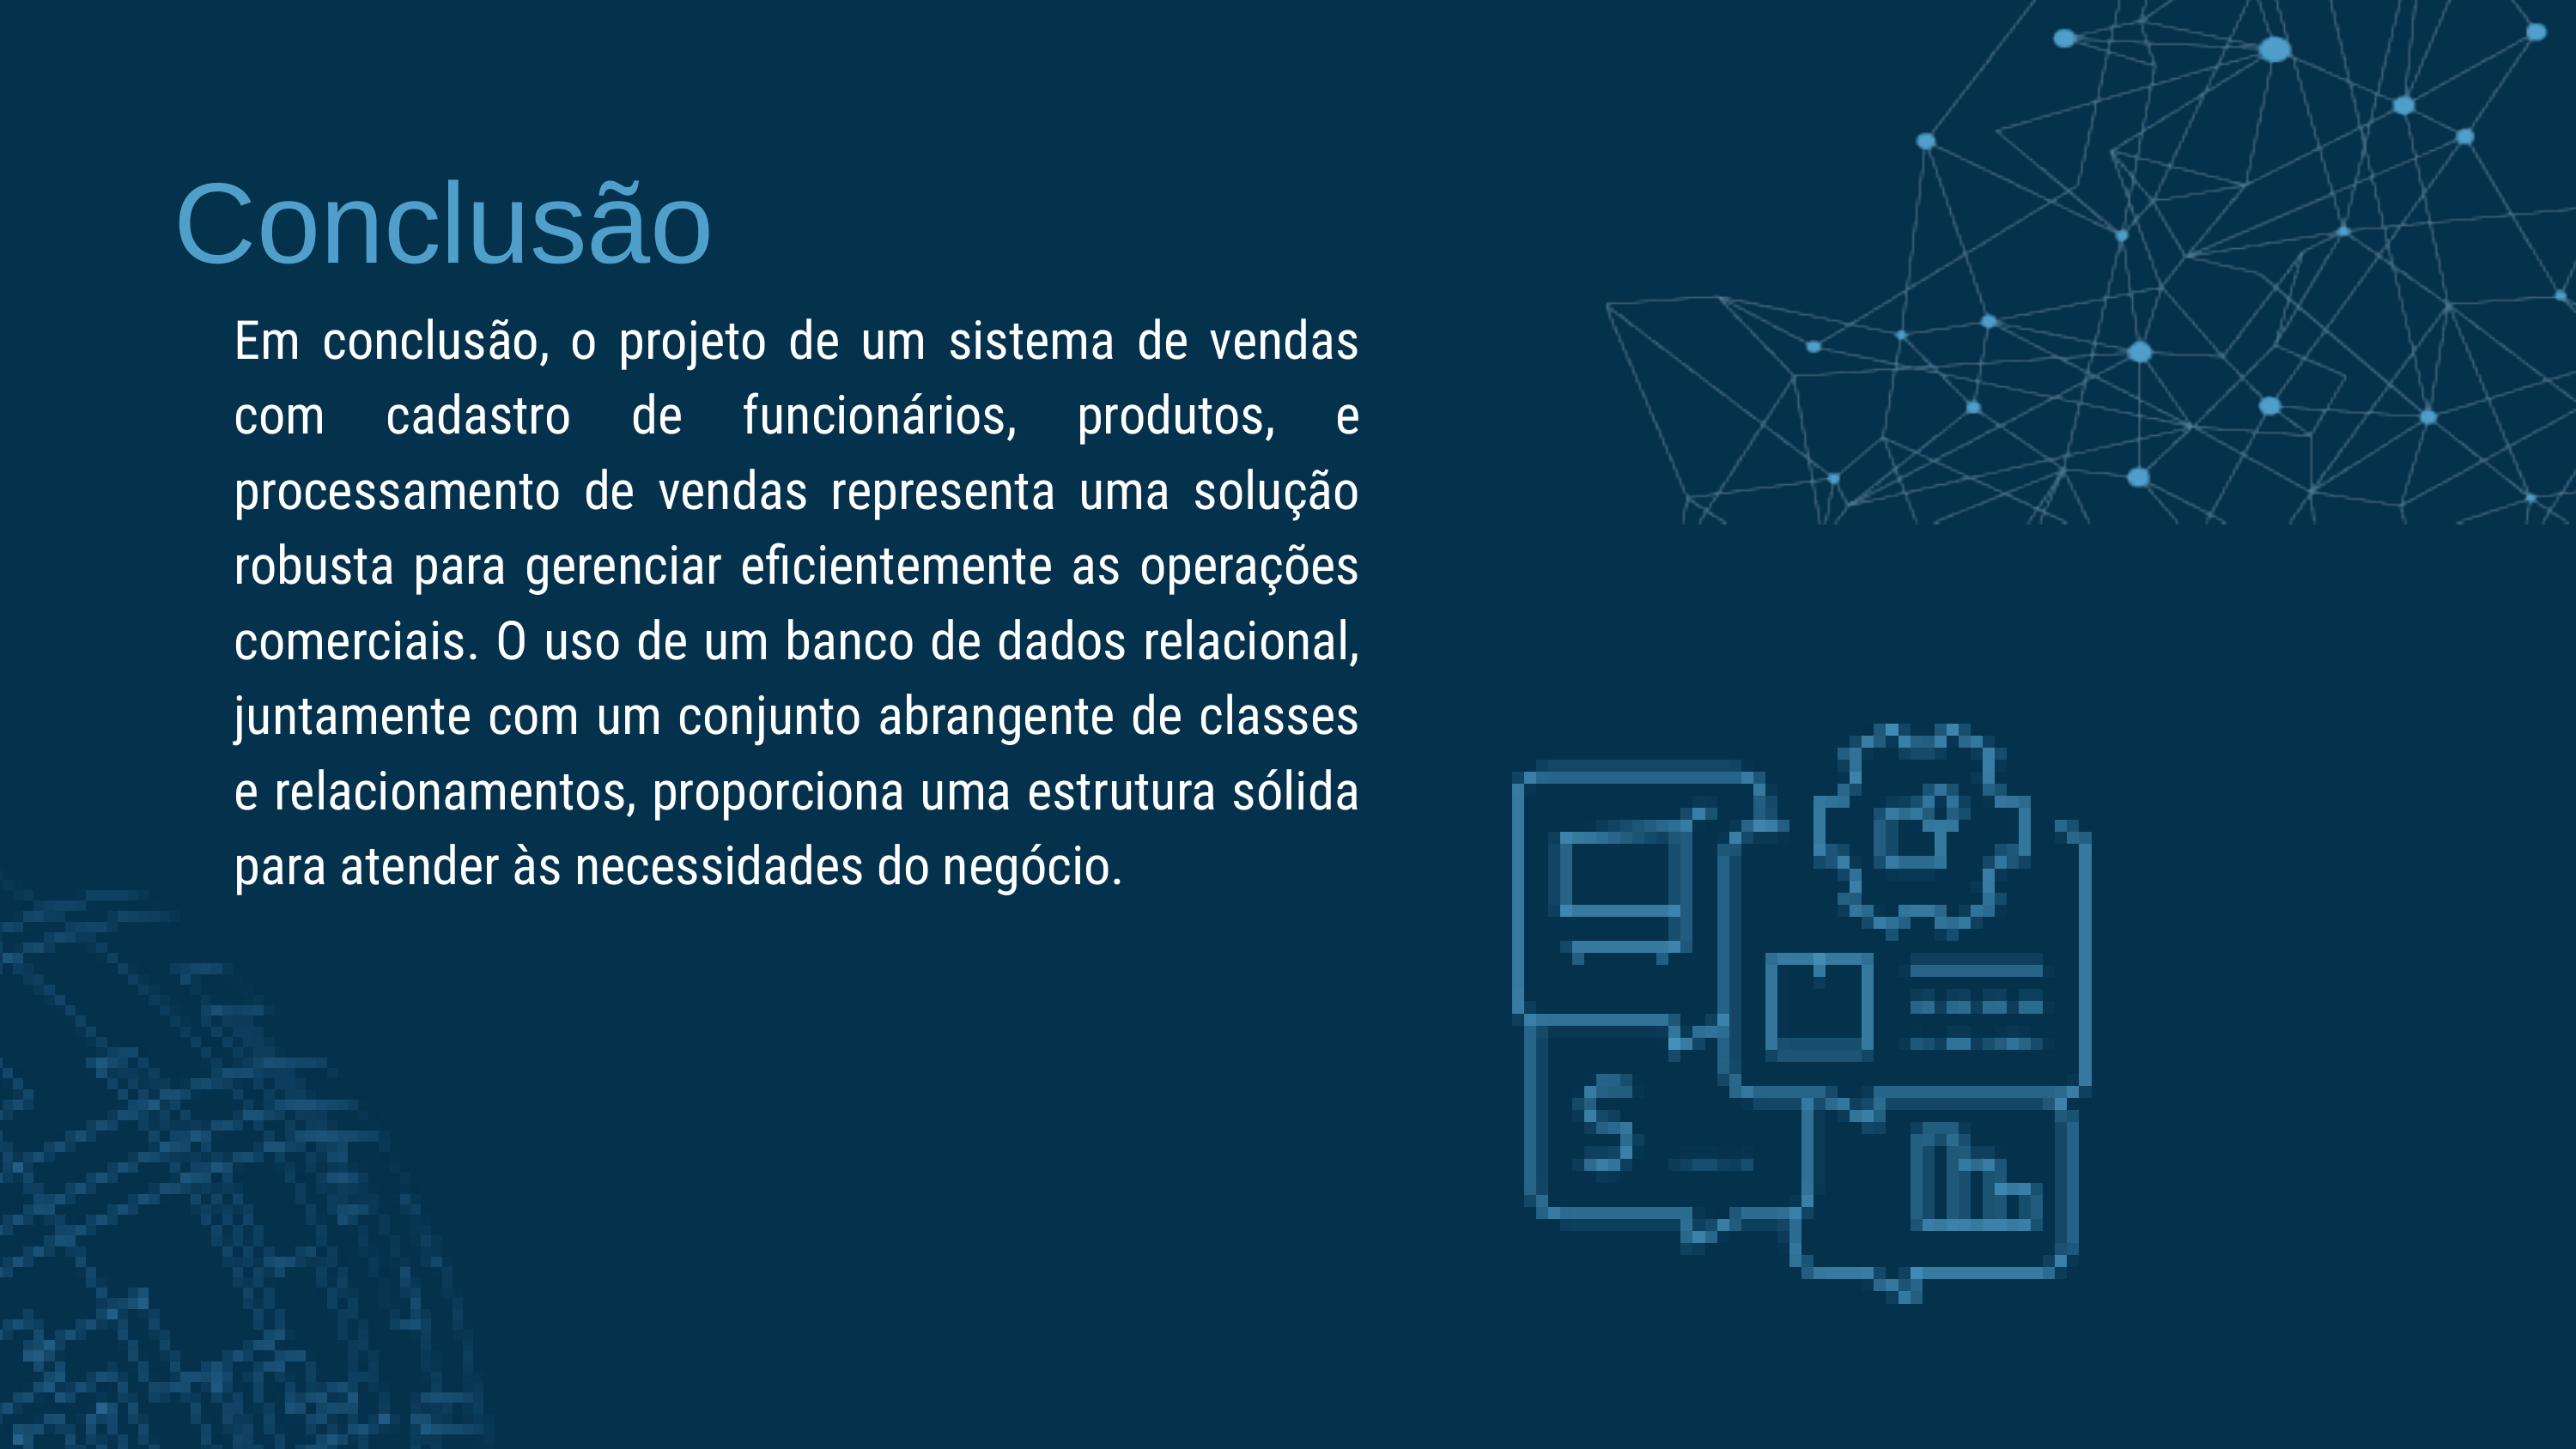

Conclusão
Em conclusão, o projeto de um sistema de vendas com cadastro de funcionários, produtos, e processamento de vendas representa uma solução robusta para gerenciar eficientemente as operações comerciais. O uso de um banco de dados relacional, juntamente com um conjunto abrangente de classes e relacionamentos, proporciona uma estrutura sólida para atender às necessidades do negócio.